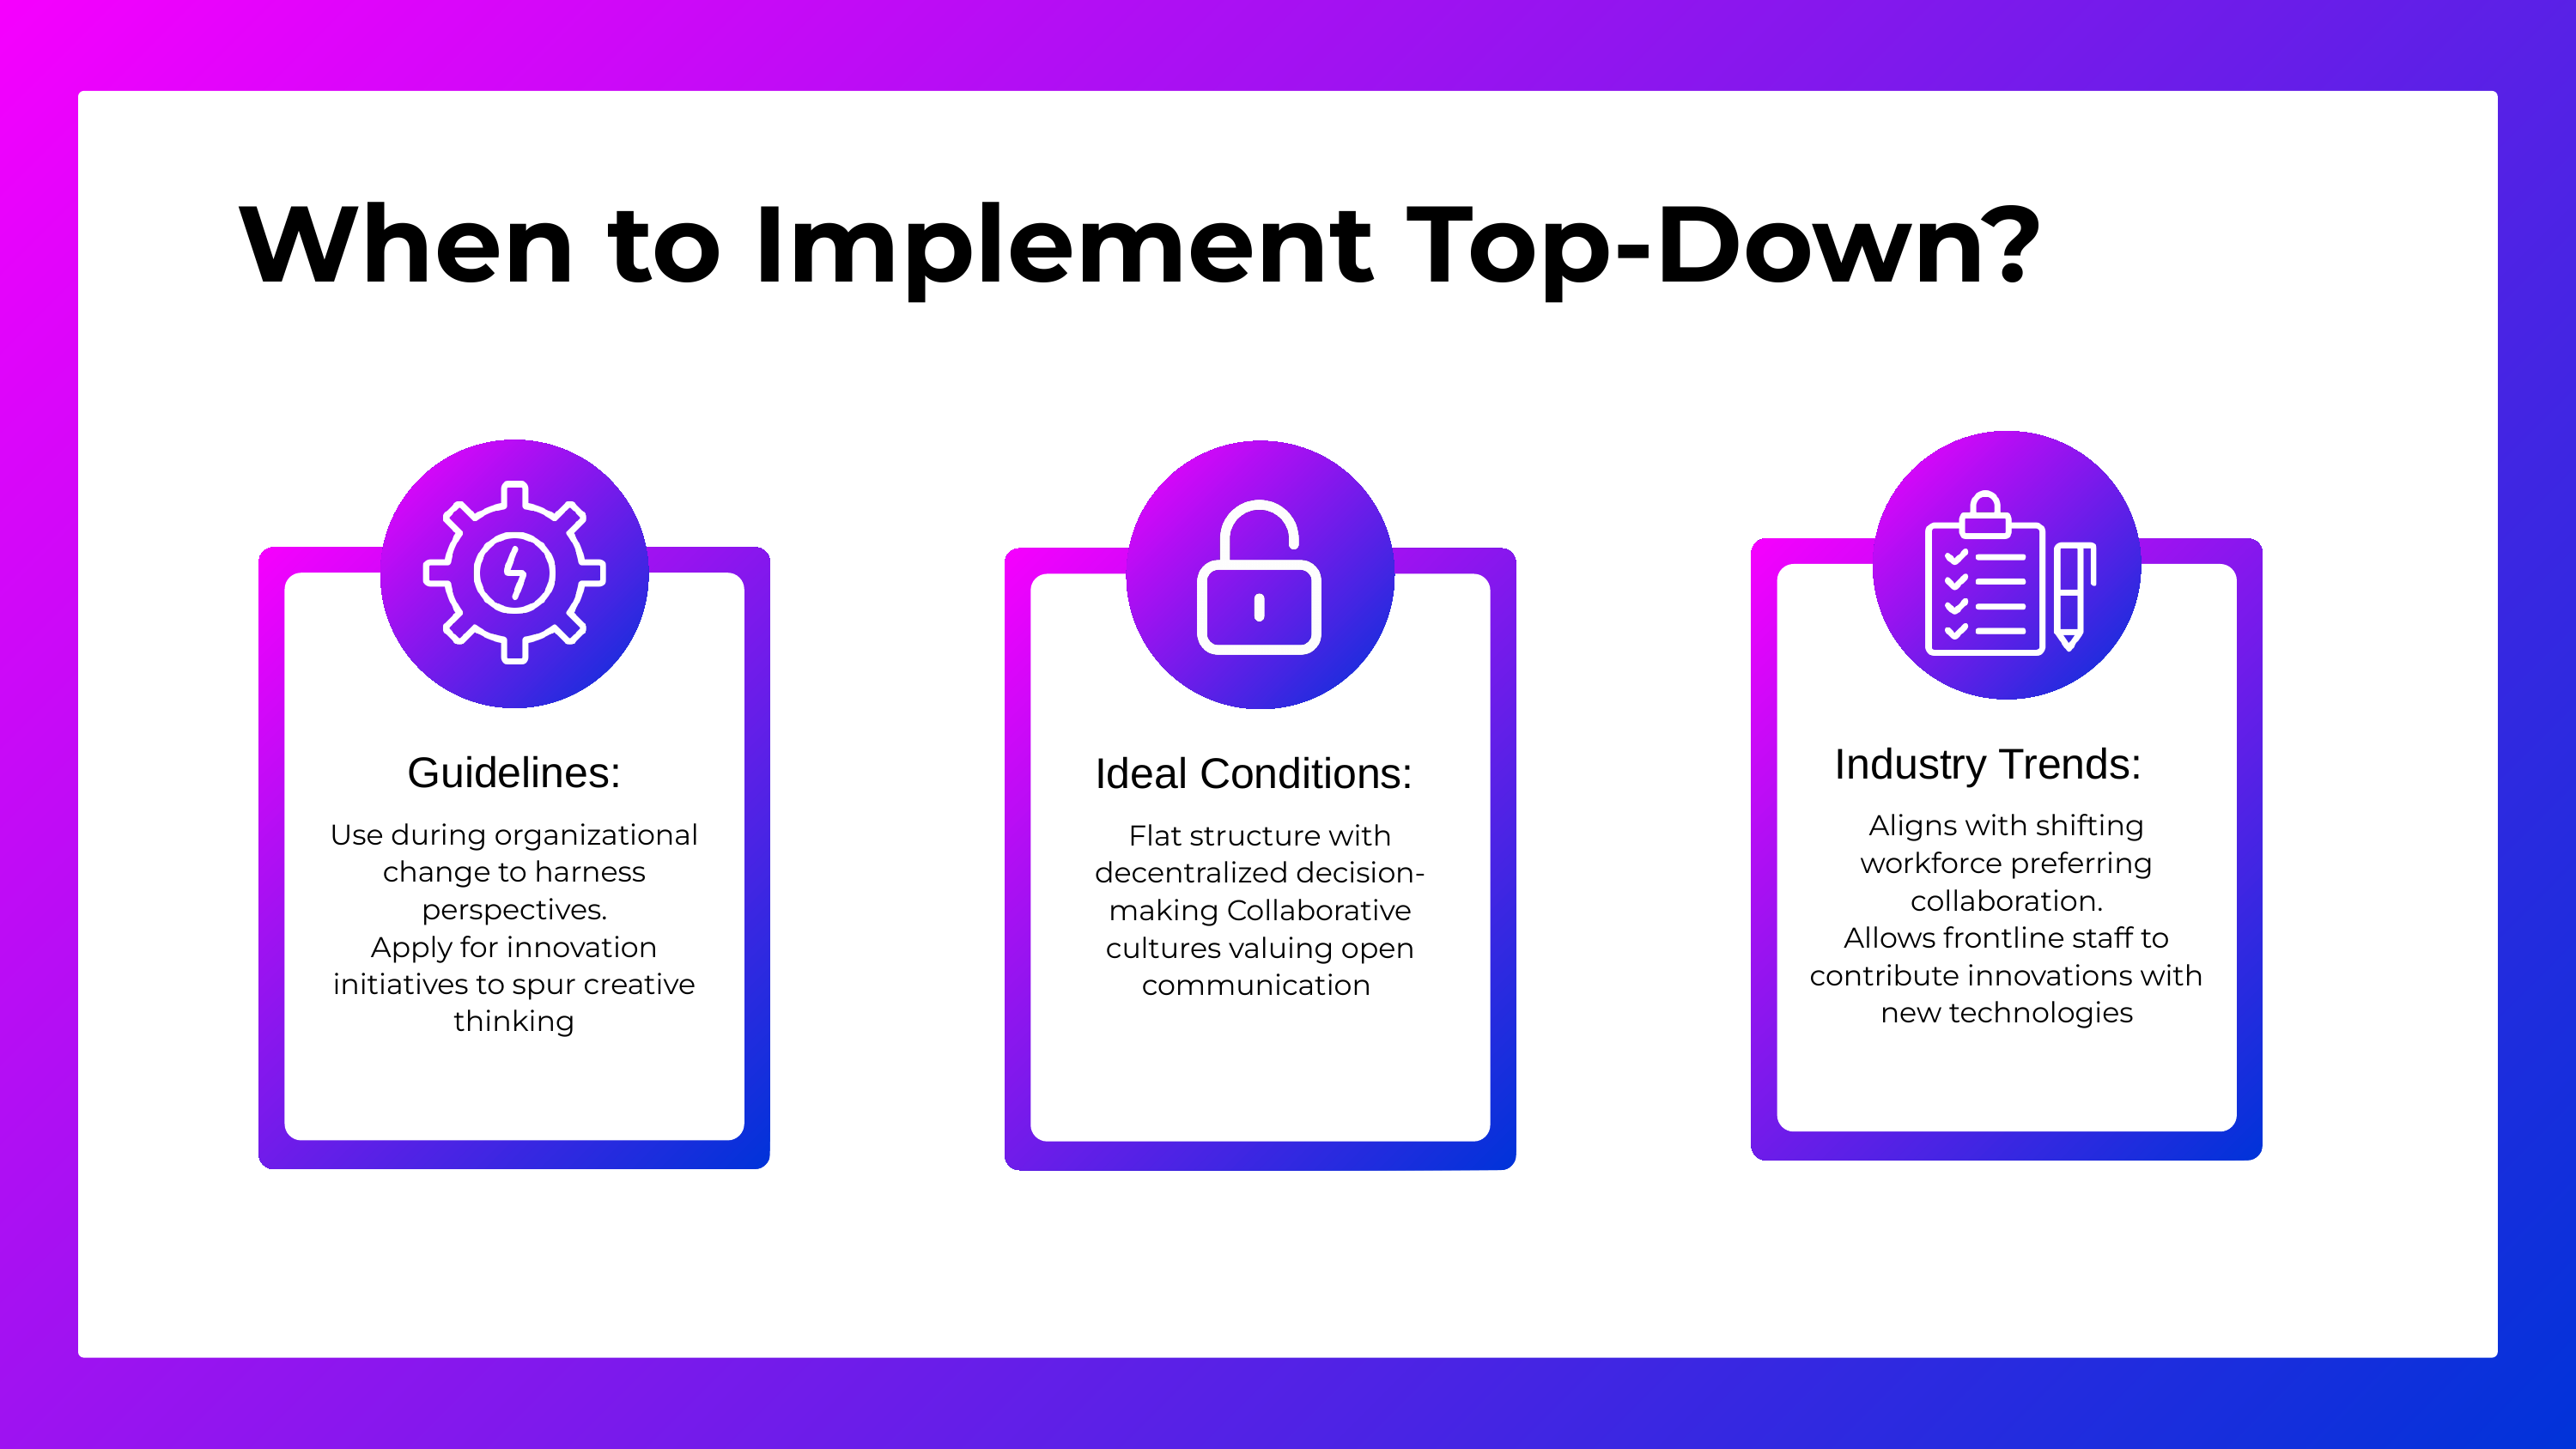

When to Implement Top-Down?

Industry Trends:
Aligns with shifting workforce preferring collaboration.
Allows frontline staff to contribute innovations with new technologies

Guidelines:
Use during organizational change to harness perspectives.
Apply for innovation initiatives to spur creative thinking

Ideal Conditions:
Flat structure with decentralized decision-making Collaborative cultures valuing open communication